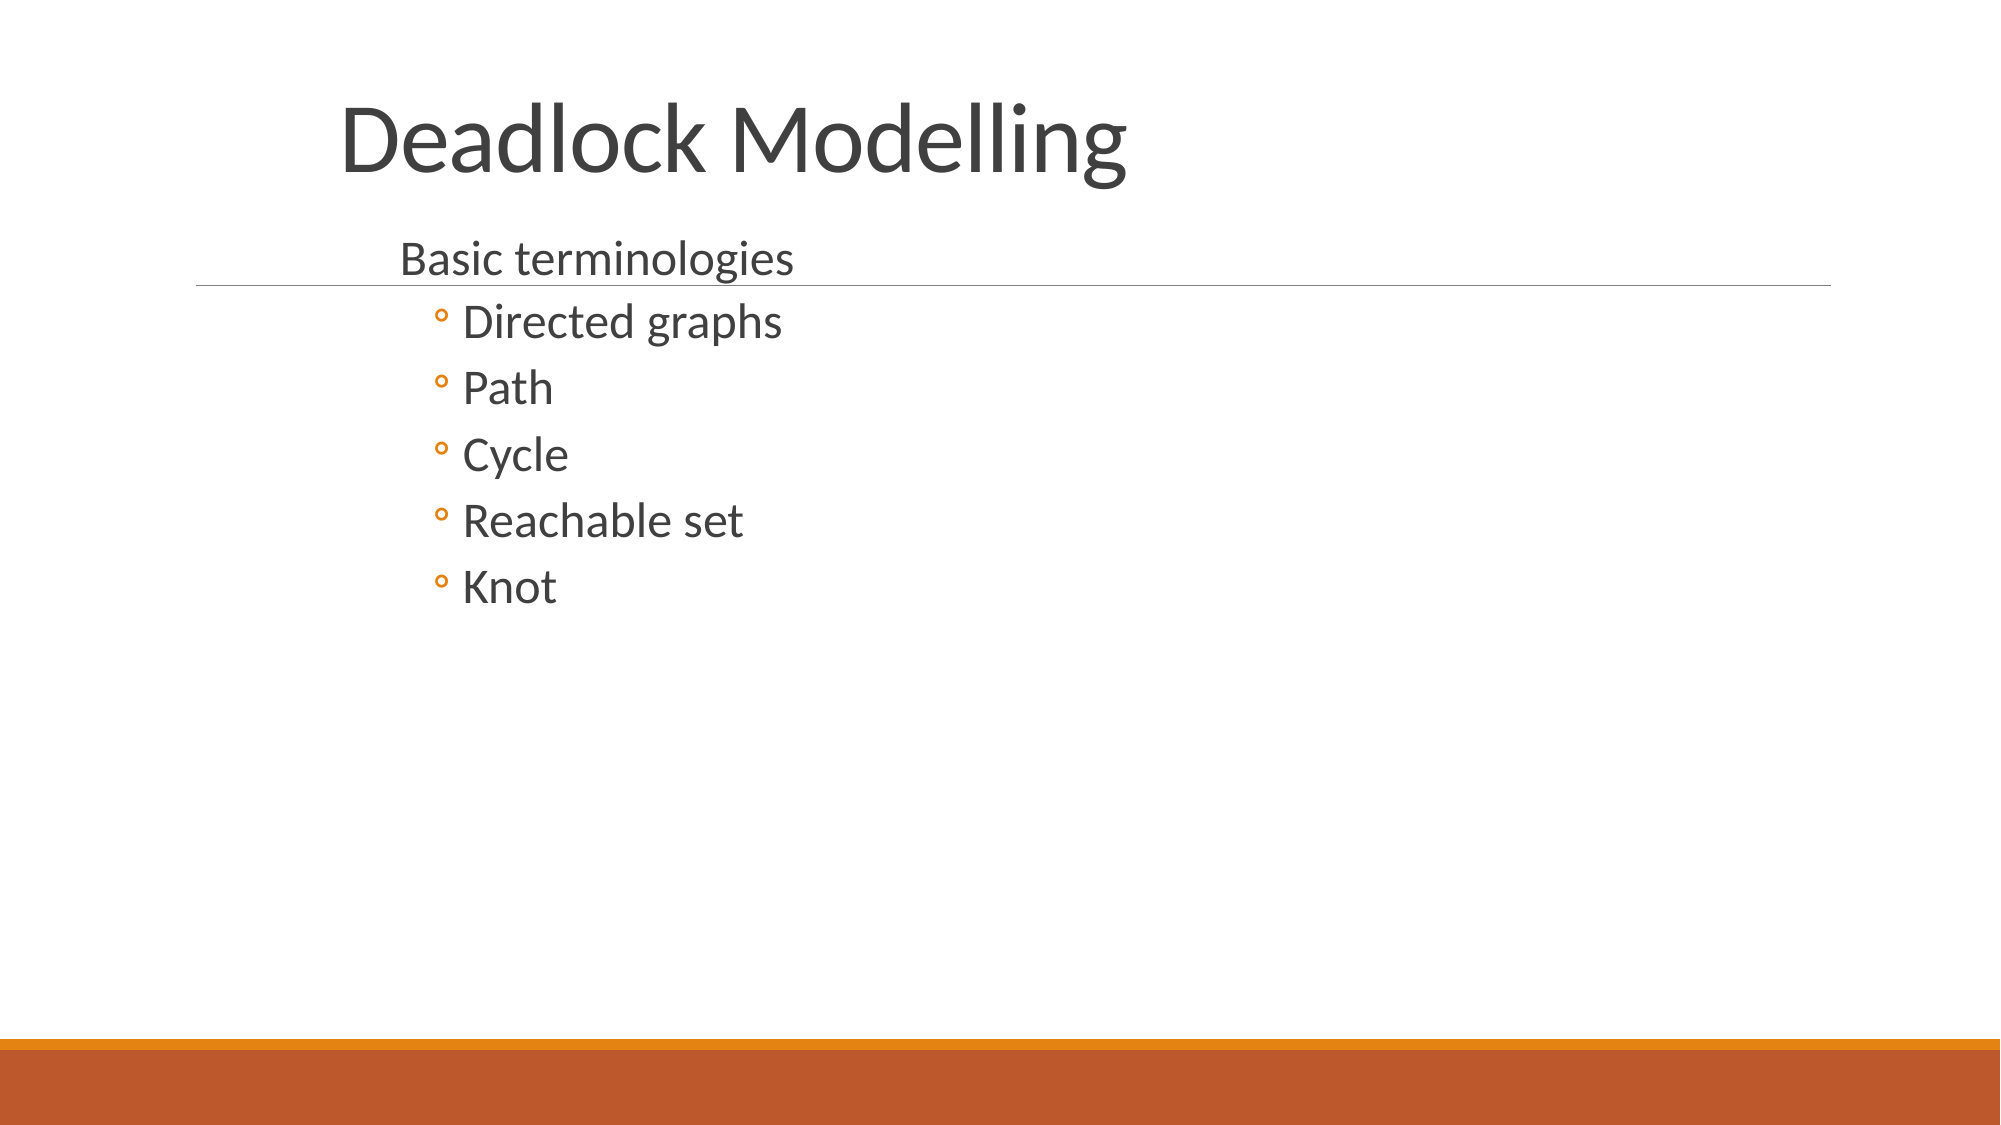

# Deadlock Modelling
Basic terminologies
Directed graphs
Path
Cycle
Reachable set
Knot